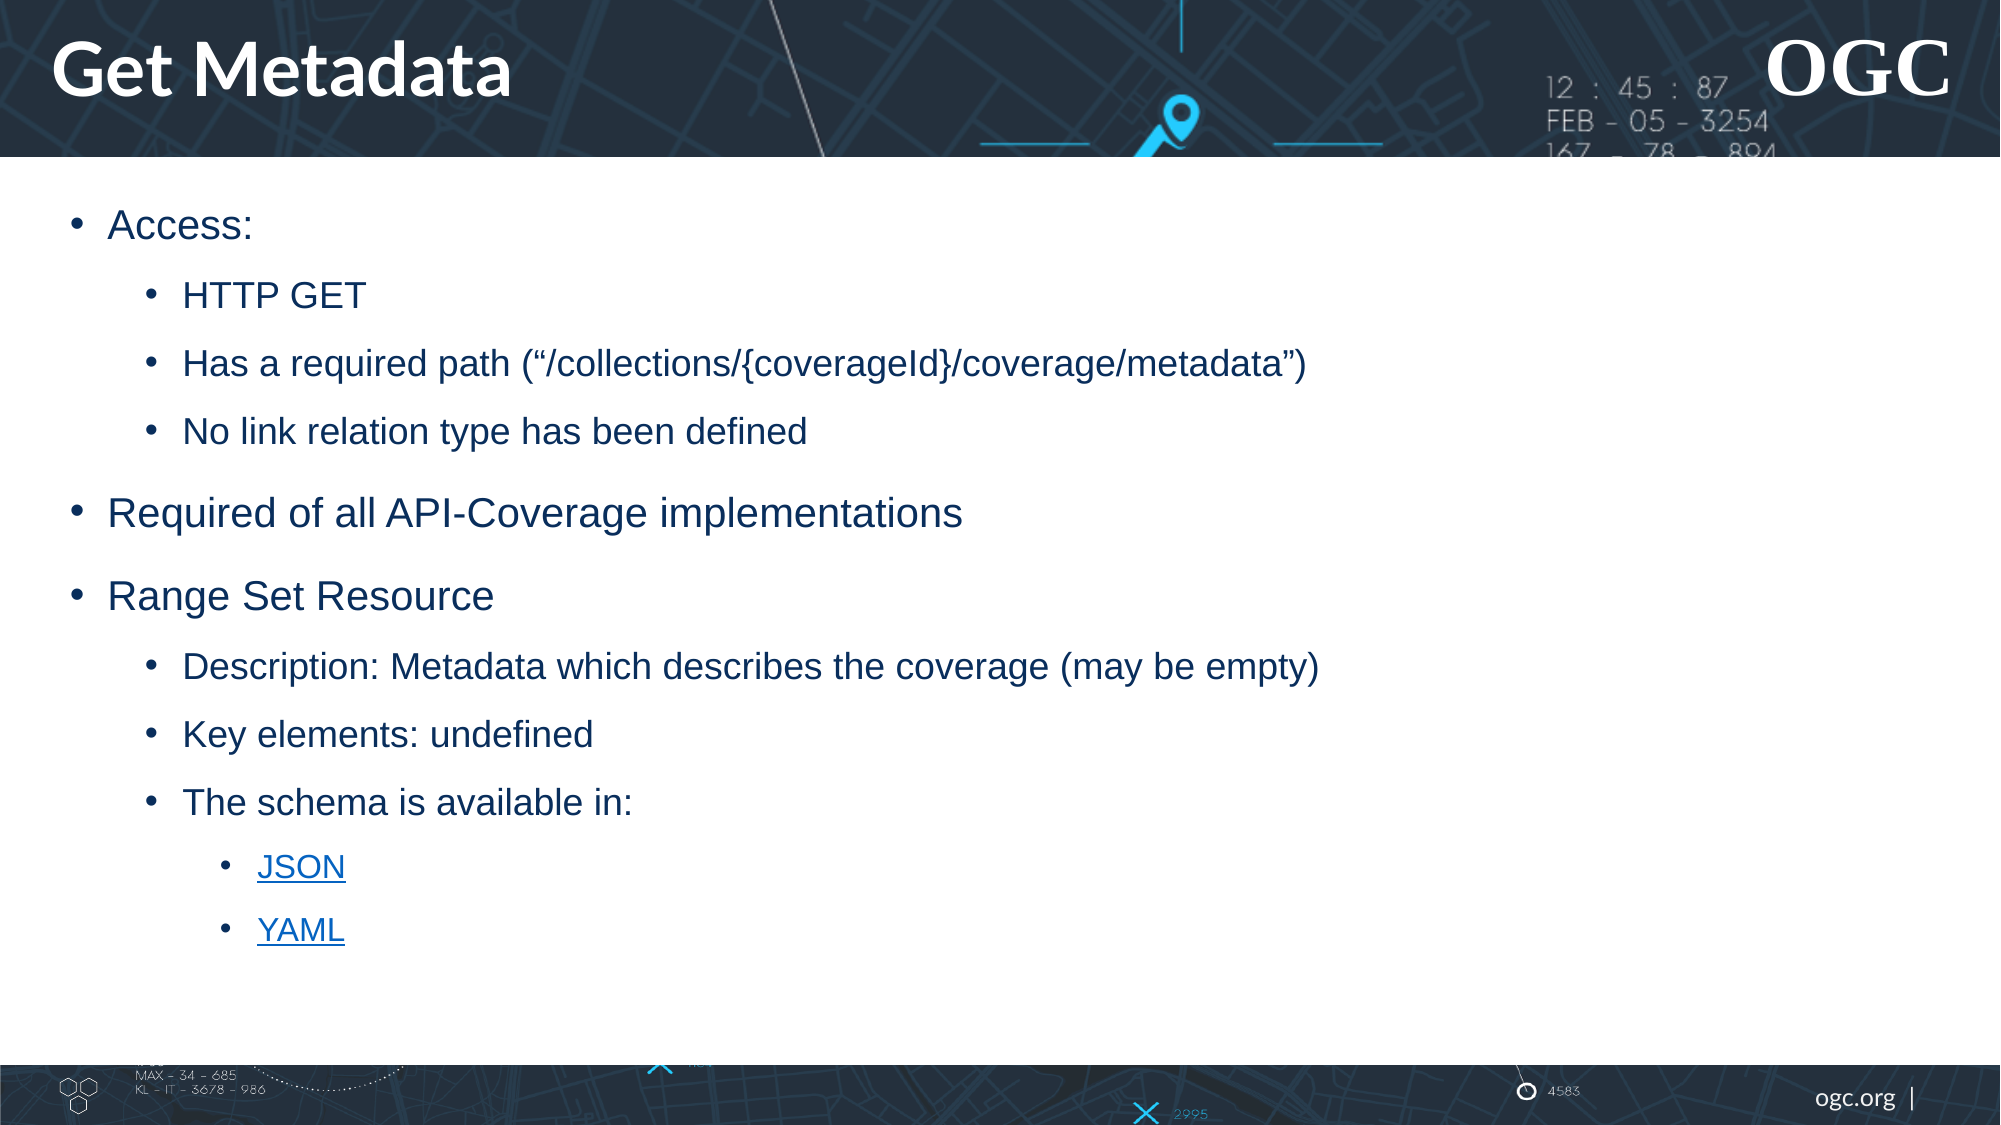

# Get Metadata
Access:
HTTP GET
Has a required path (“/collections/{coverageId}/coverage/metadata”)
No link relation type has been defined
Required of all API-Coverage implementations
Range Set Resource
Description: Metadata which describes the coverage (may be empty)
Key elements: undefined
The schema is available in:
JSON
YAML